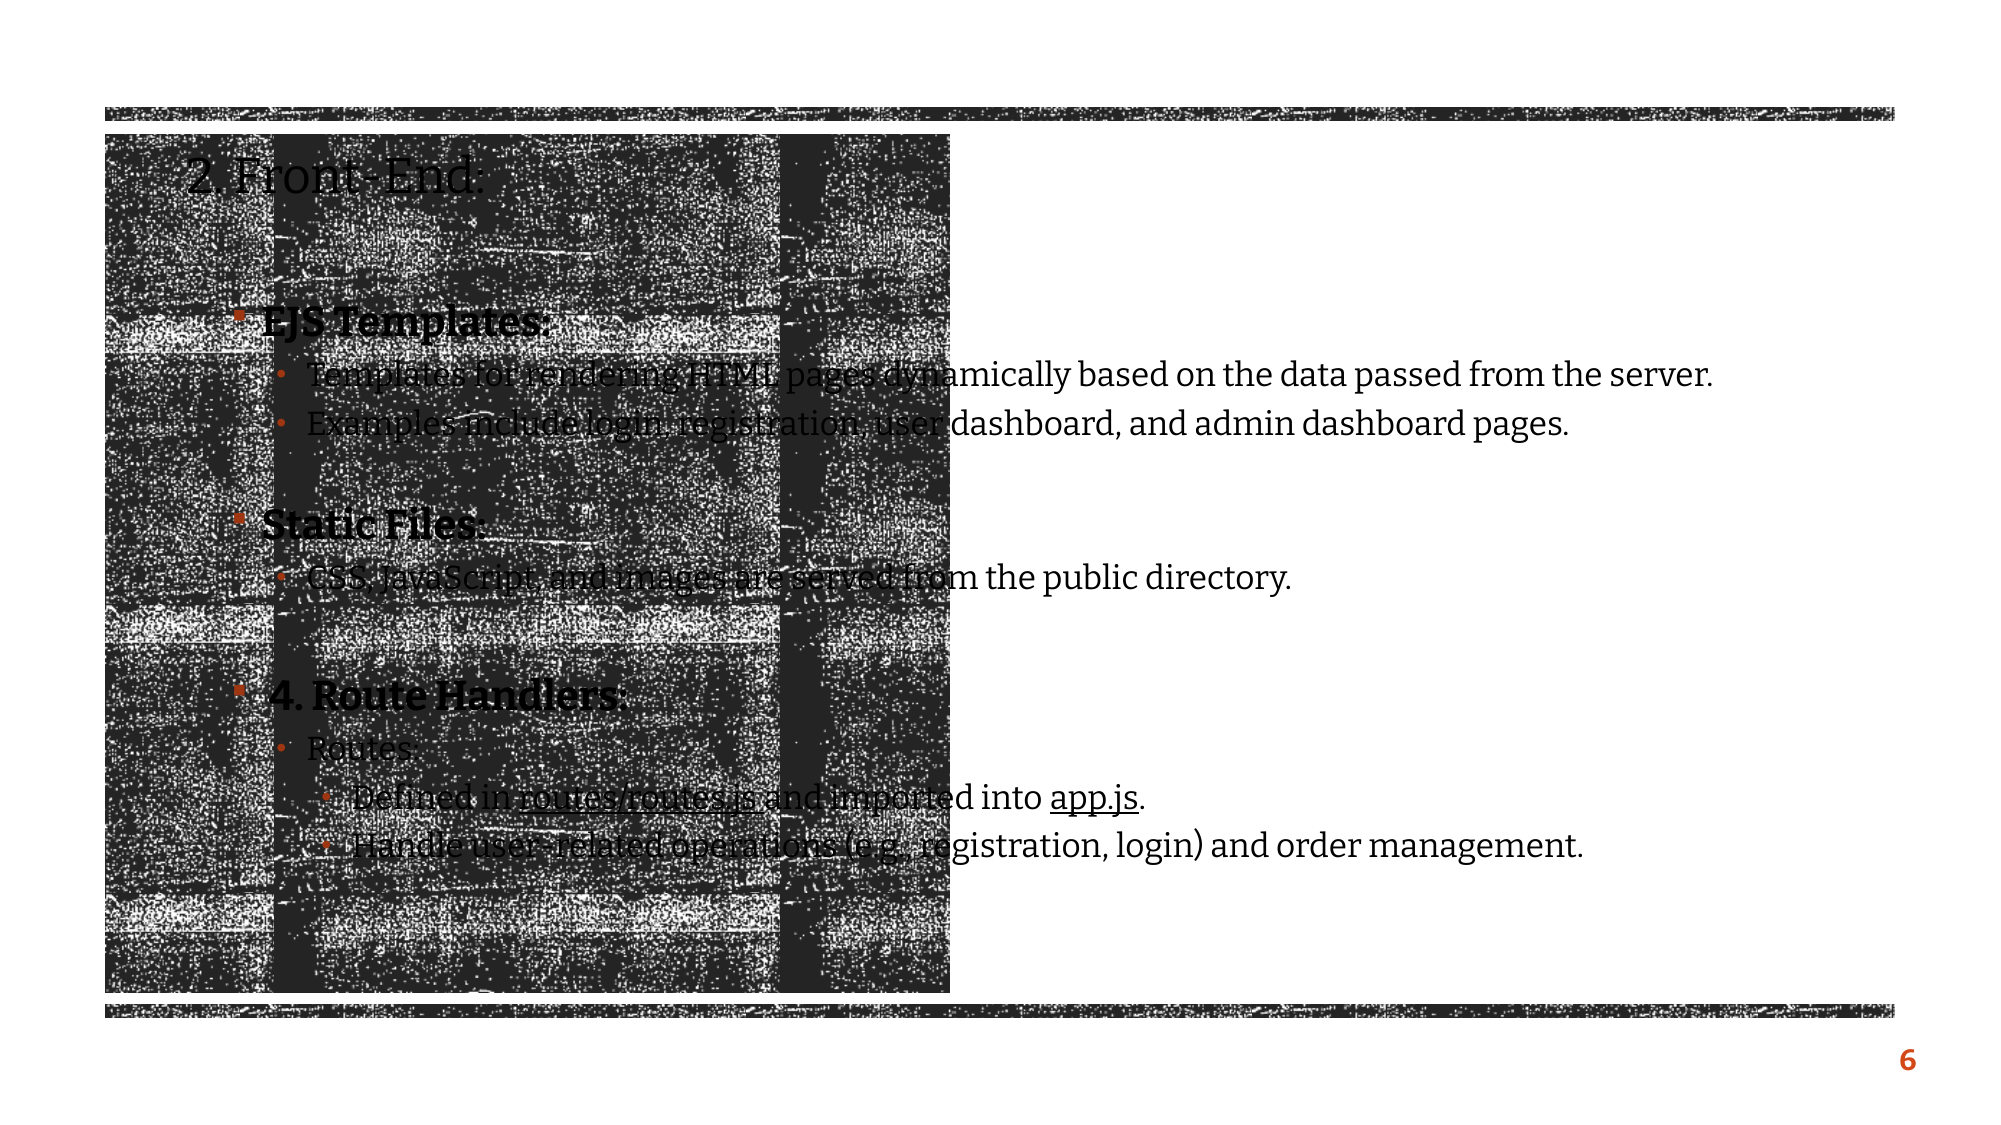

2. Front-End:

EJS Templates:
Templates for rendering HTML pages dynamically based on the data passed from the server.
Examples include login, registration, user dashboard, and admin dashboard pages.

Static Files:
CSS, JavaScript, and images are served from the public directory.

 4. Route Handlers:
Routes:
Defined in routes/routes.js and imported into app.js.
Handle user-related operations (e.g., registration, login) and order management.

6